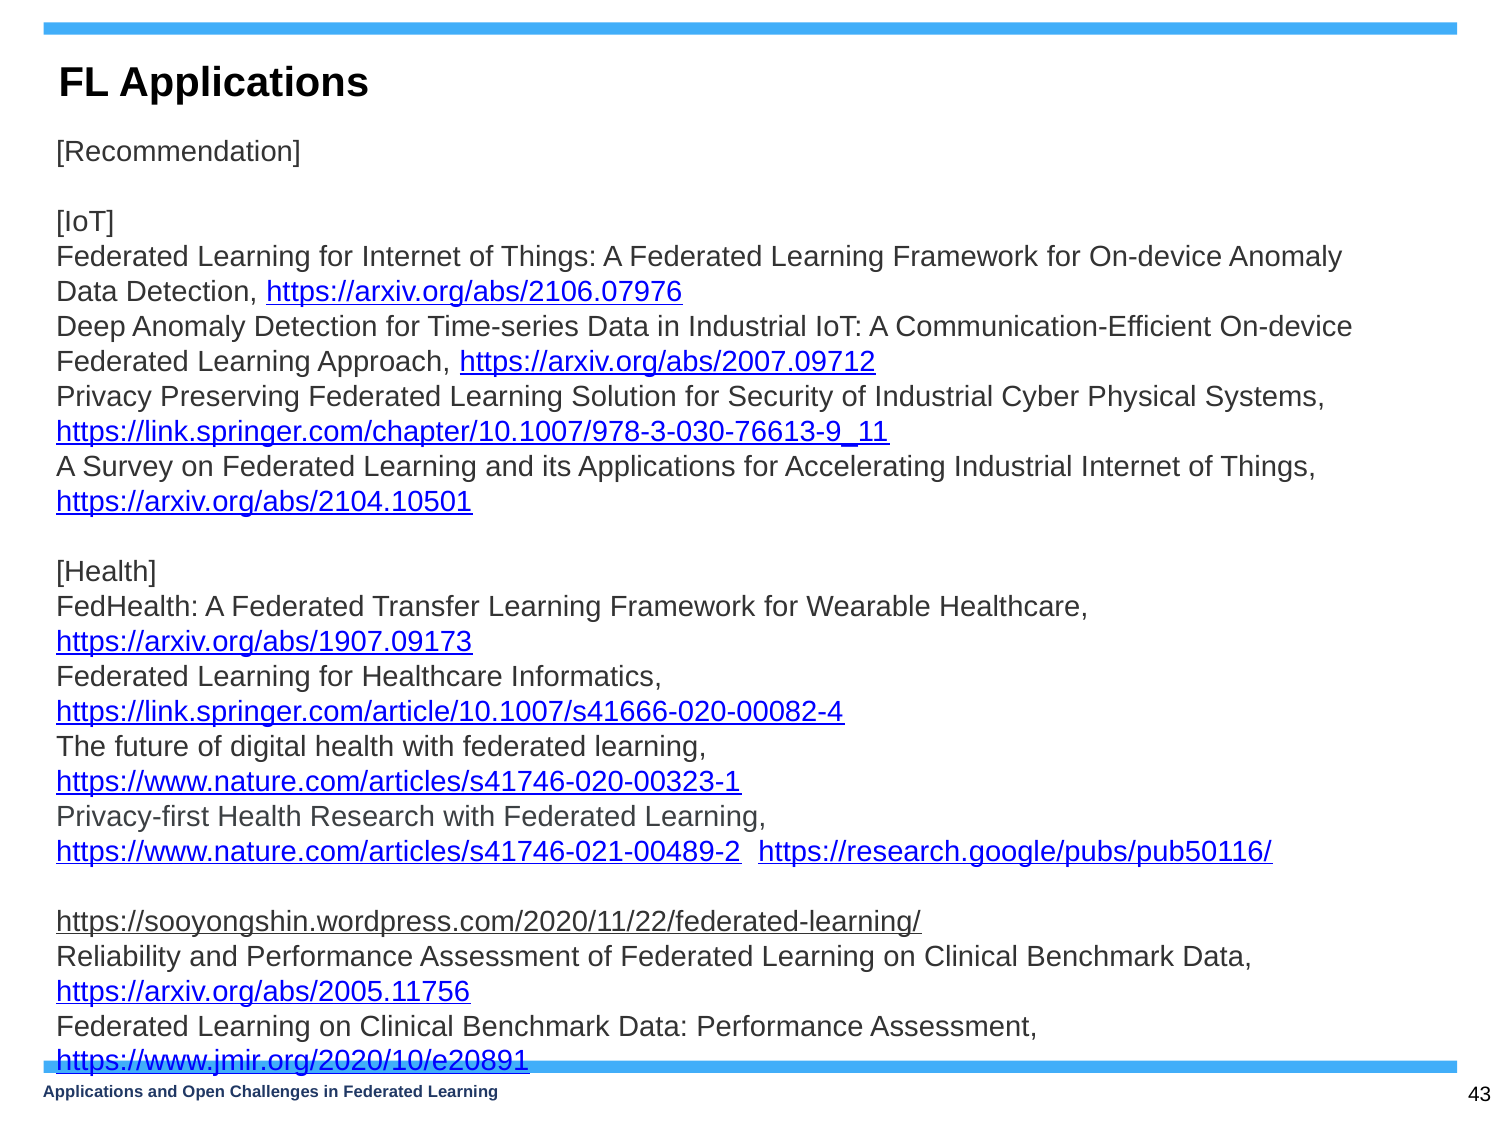

FL Applications
[Recommendation]

[IoT]
Federated Learning for Internet of Things: A Federated Learning Framework for On-device Anomaly Data Detection, https://arxiv.org/abs/2106.07976
Deep Anomaly Detection for Time-series Data in Industrial IoT: A Communication-Efficient On-device Federated Learning Approach, https://arxiv.org/abs/2007.09712
Privacy Preserving Federated Learning Solution for Security of Industrial Cyber Physical Systems, https://link.springer.com/chapter/10.1007/978-3-030-76613-9_11
A Survey on Federated Learning and its Applications for Accelerating Industrial Internet of Things, https://arxiv.org/abs/2104.10501

[Health]
FedHealth: A Federated Transfer Learning Framework for Wearable Healthcare, https://arxiv.org/abs/1907.09173
Federated Learning for Healthcare Informatics, https://link.springer.com/article/10.1007/s41666-020-00082-4
The future of digital health with federated learning, https://www.nature.com/articles/s41746-020-00323-1
Privacy-first Health Research with Federated Learning, https://www.nature.com/articles/s41746-021-00489-2  https://research.google/pubs/pub50116/
https://sooyongshin.wordpress.com/2020/11/22/federated-learning/
Reliability and Performance Assessment of Federated Learning on Clinical Benchmark Data, https://arxiv.org/abs/2005.11756
Federated Learning on Clinical Benchmark Data: Performance Assessment, https://www.jmir.org/2020/10/e20891